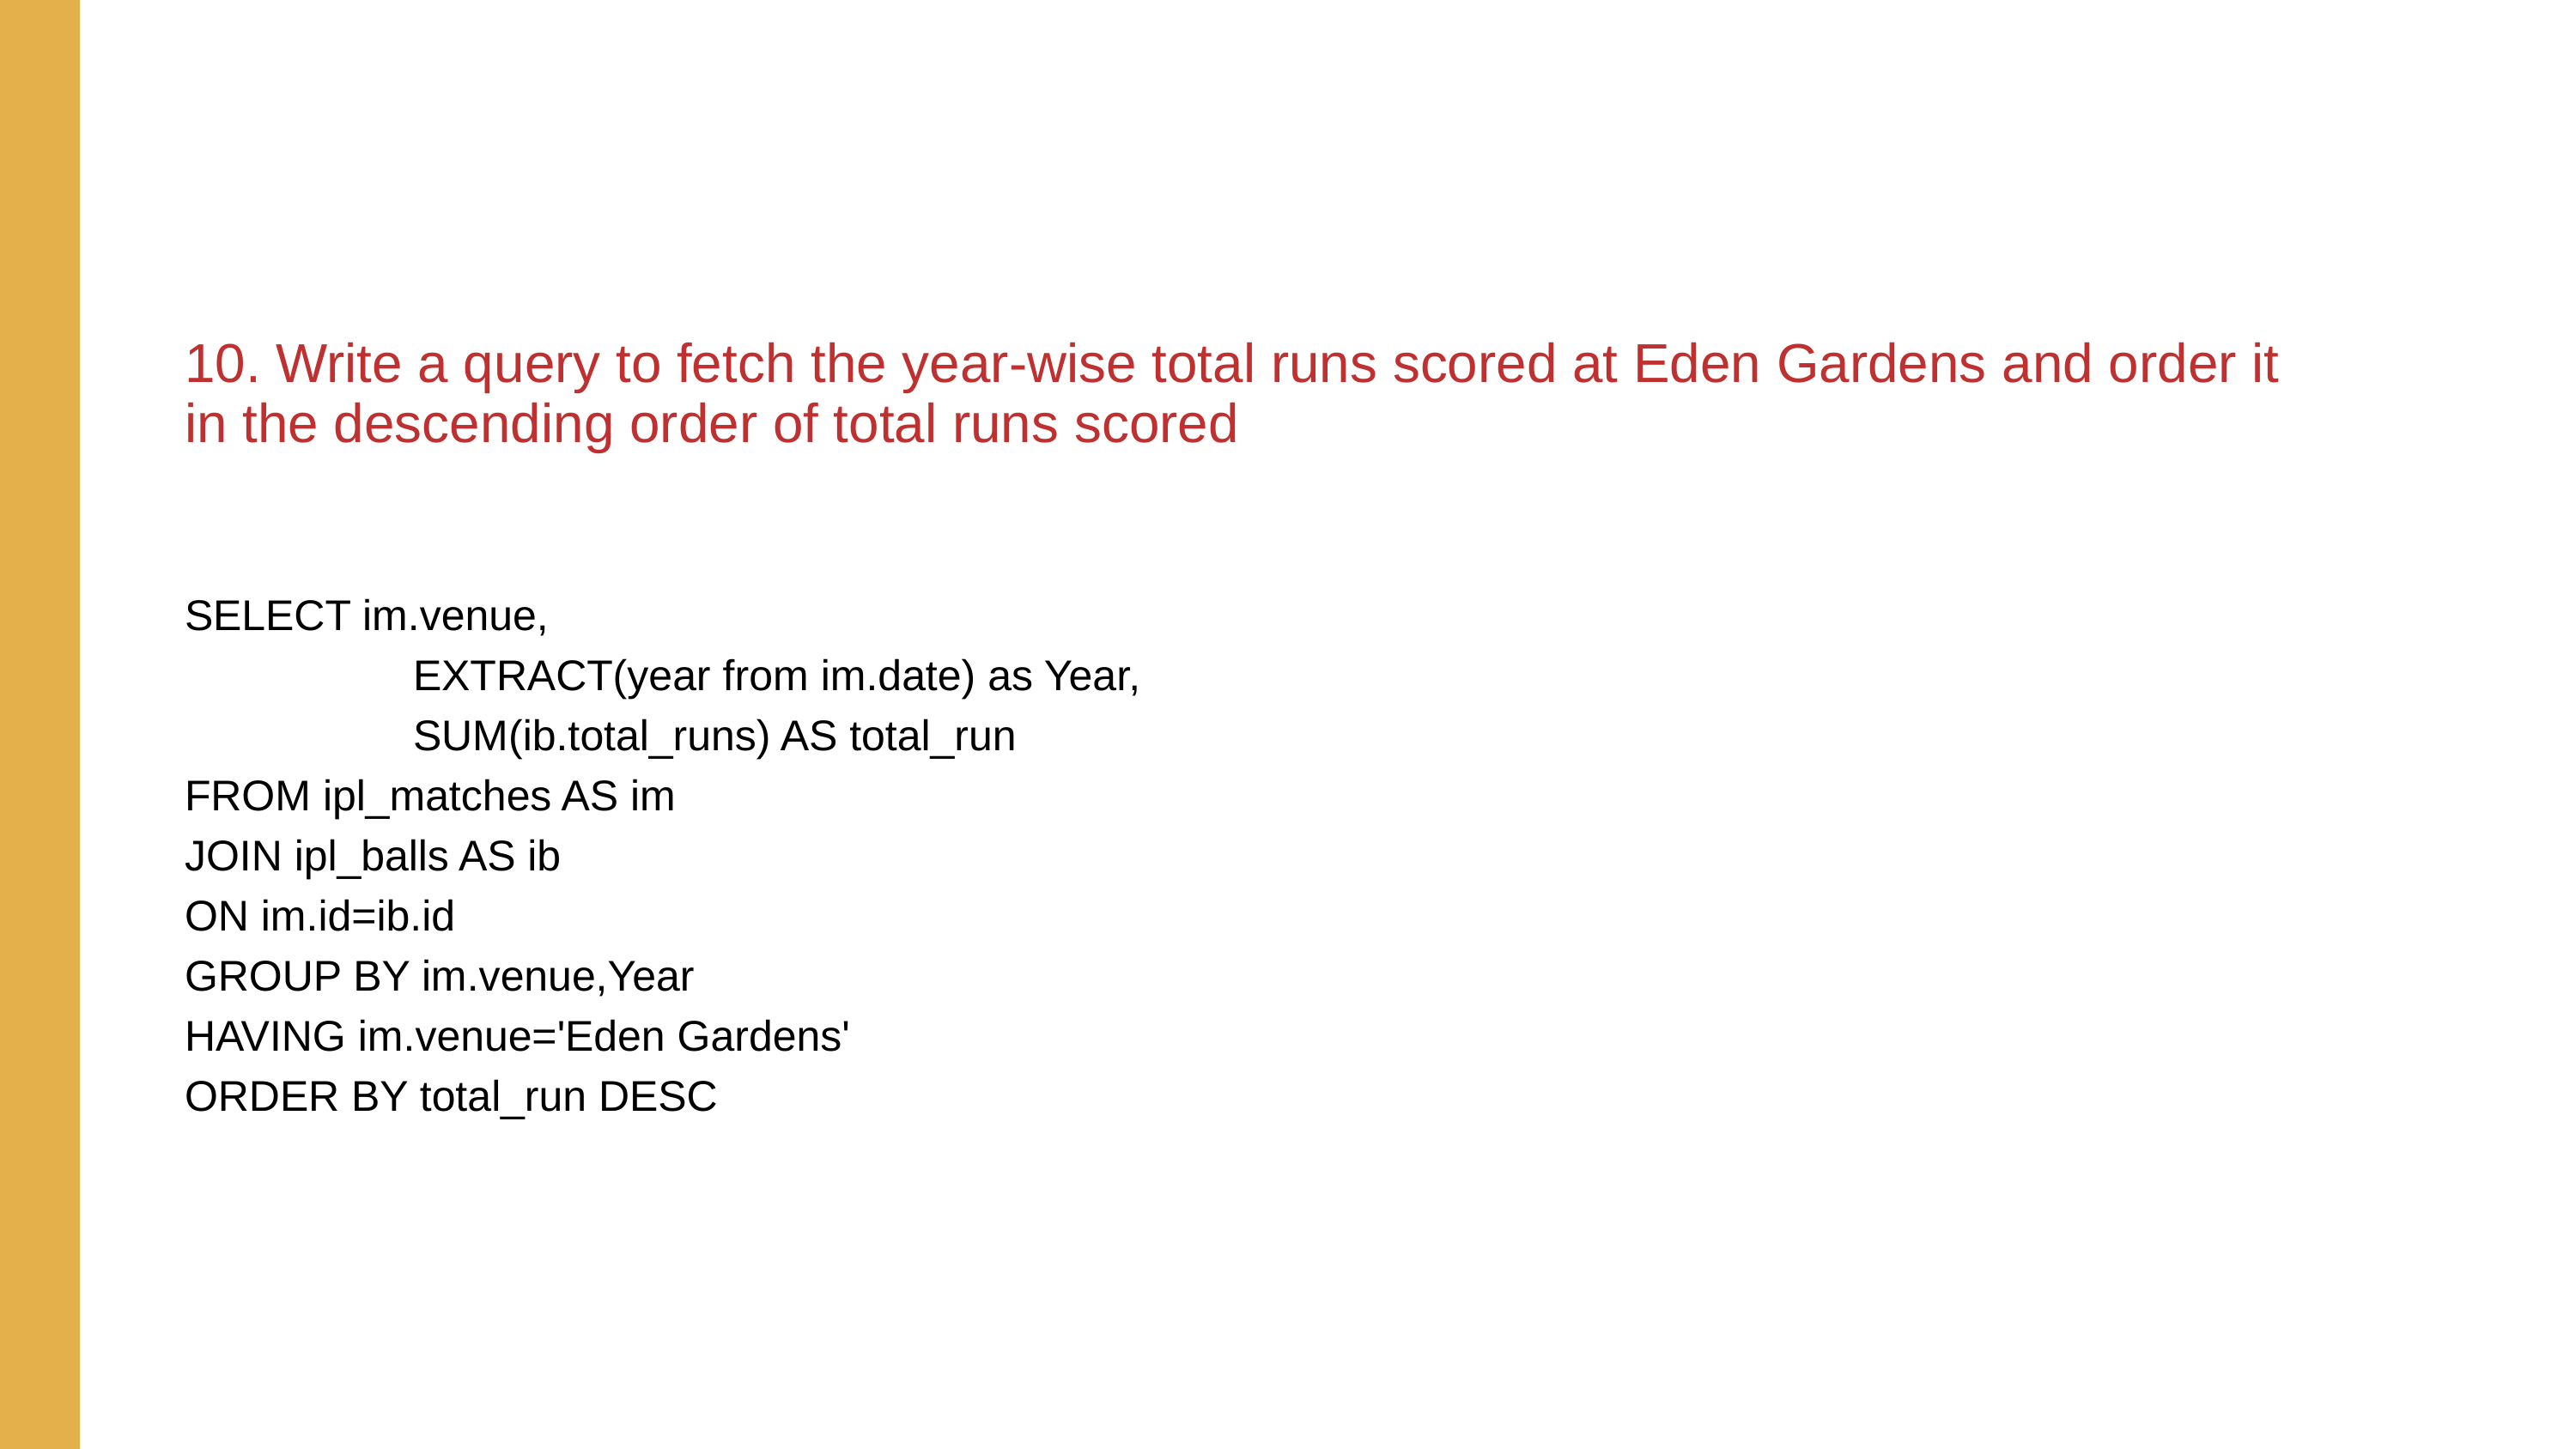

10. Write a query to fetch the year-wise total runs scored at Eden Gardens and order it in the descending order of total runs scored

SELECT im.venue,
                   EXTRACT(year from im.date) as Year,
                   SUM(ib.total_runs) AS total_run
FROM ipl_matches AS im
JOIN ipl_balls AS ib
ON im.id=ib.id
GROUP BY im.venue,Year
HAVING im.venue='Eden Gardens'
ORDER BY total_run DESC